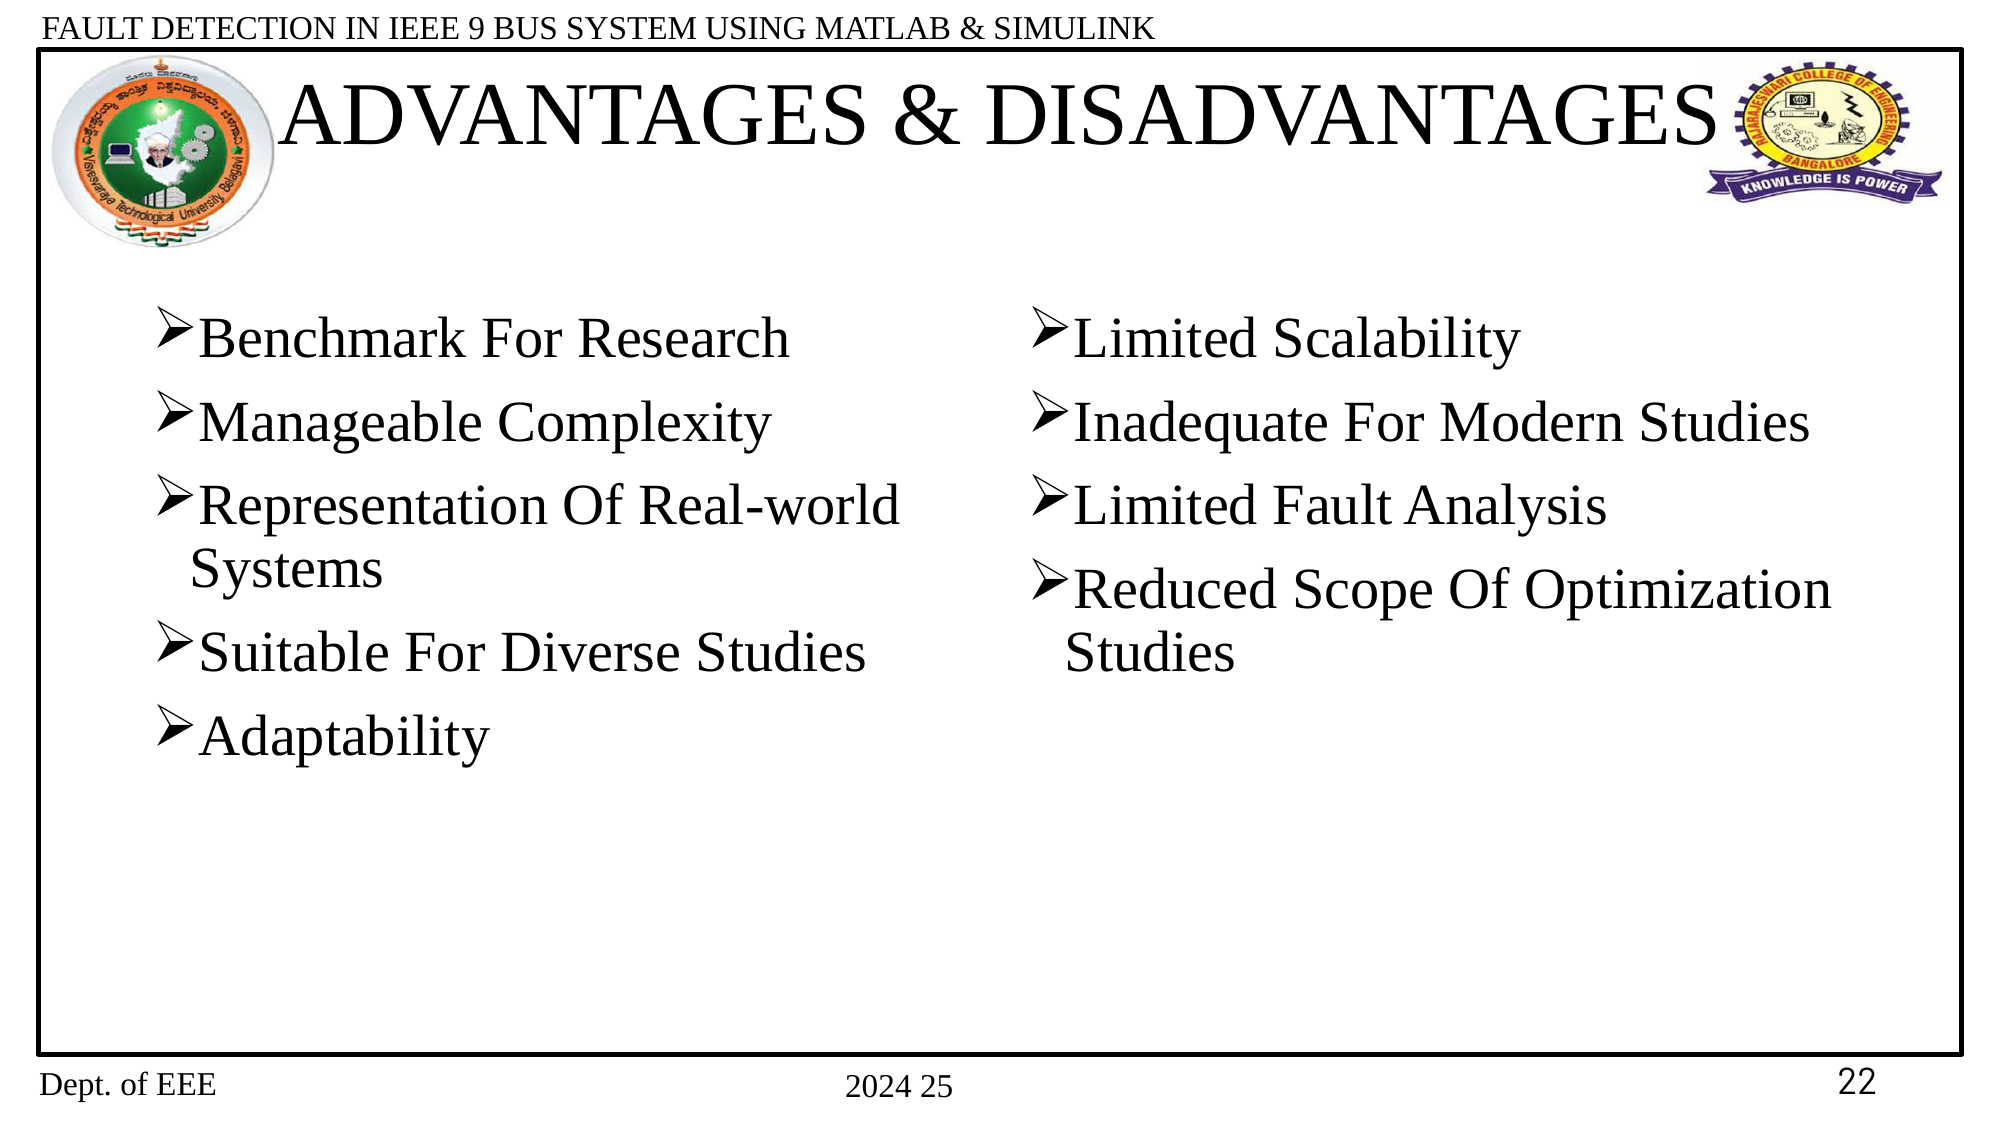

# ADVANTAGES & DISADVANTAGES
Benchmark For Research
Manageable Complexity
Representation Of Real-world Systems
Suitable For Diverse Studies
Adaptability

Limited Scalability
Inadequate For Modern Studies
Limited Fault Analysis
Reduced Scope Of Optimization Studies
22